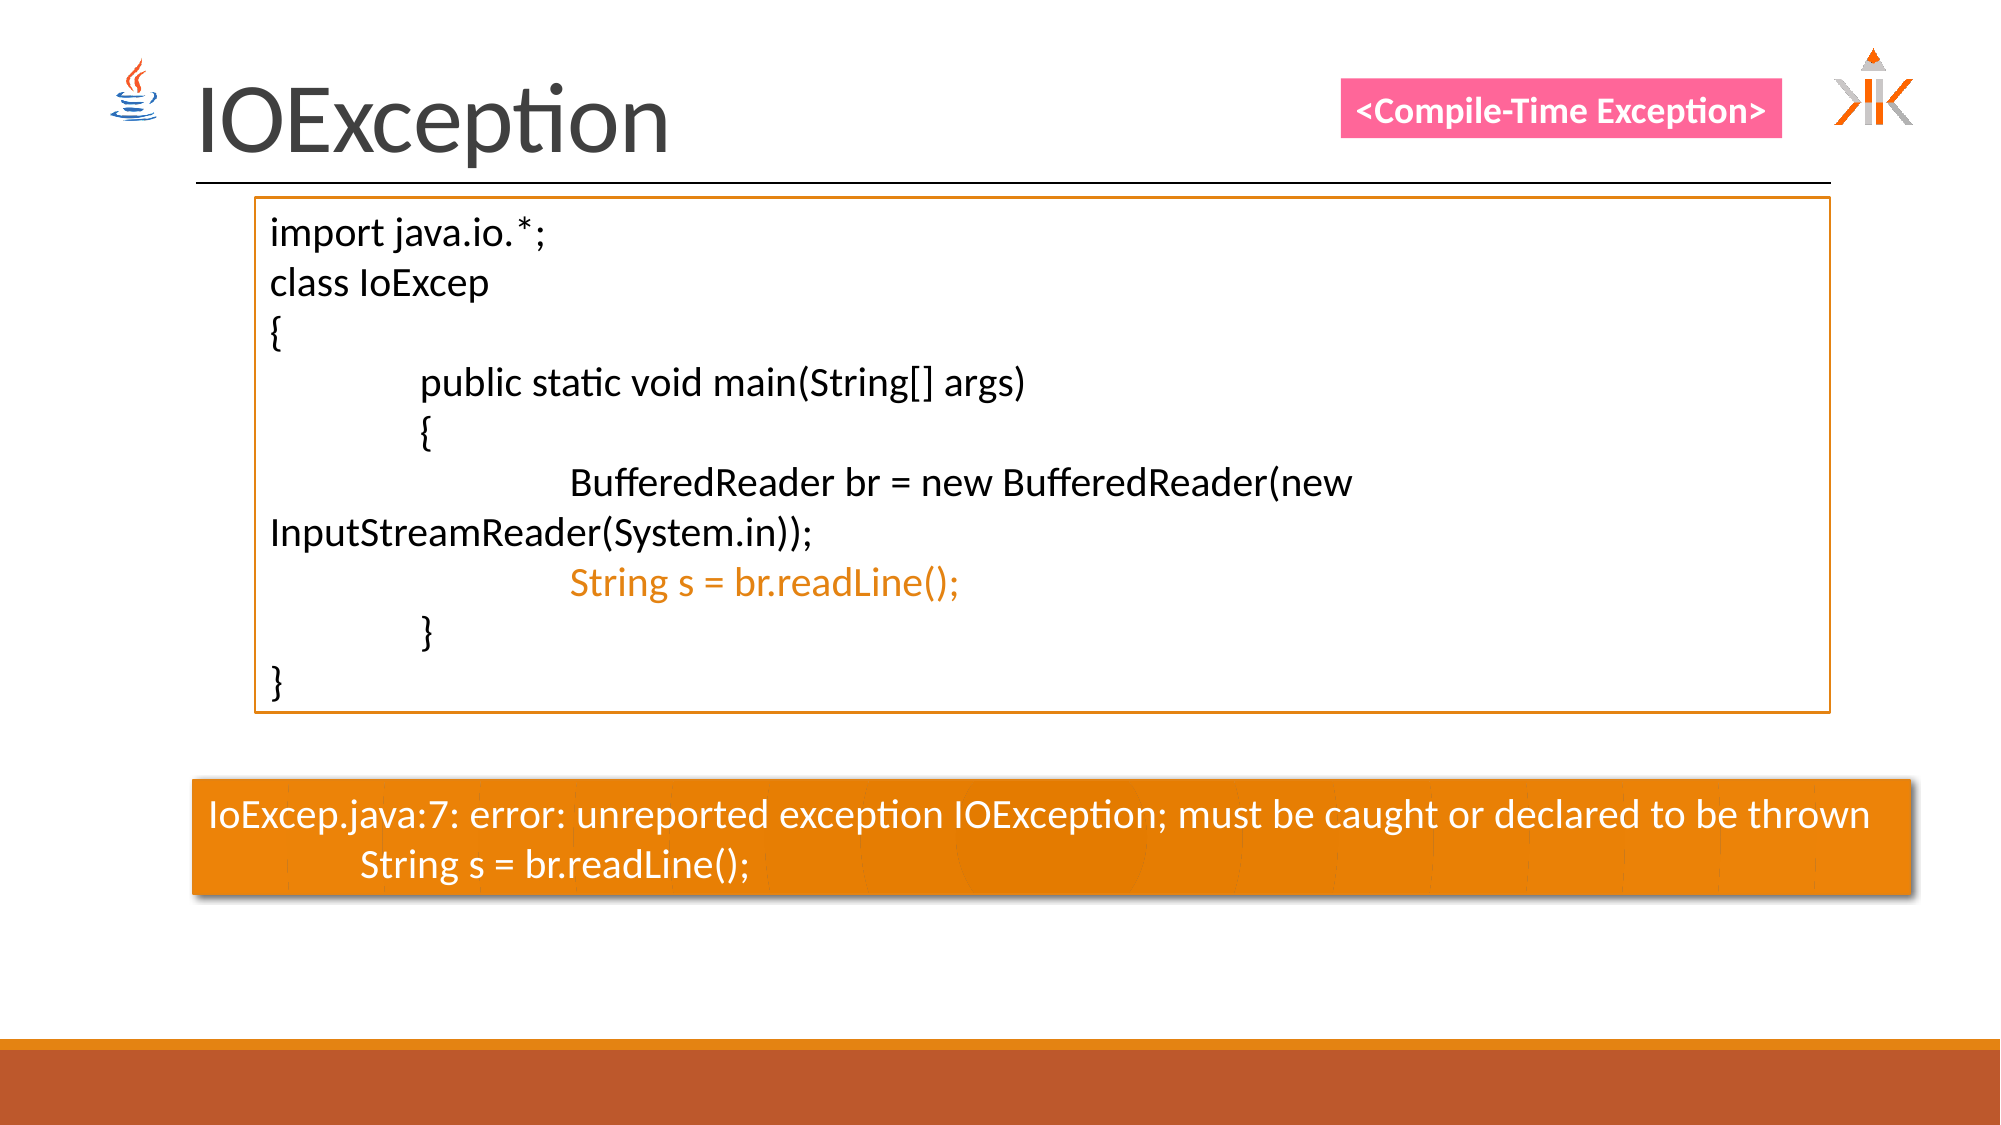

# IOException
<Compile-Time Exception>
import java.io.*;
class IoExcep
{
	public static void main(String[] args)
	{
		BufferedReader br = new BufferedReader(new InputStreamReader(System.in));
		String s = br.readLine();
	}
}
IoExcep.java:7: error: unreported exception IOException; must be caught or declared to be thrown
                String s = br.readLine();